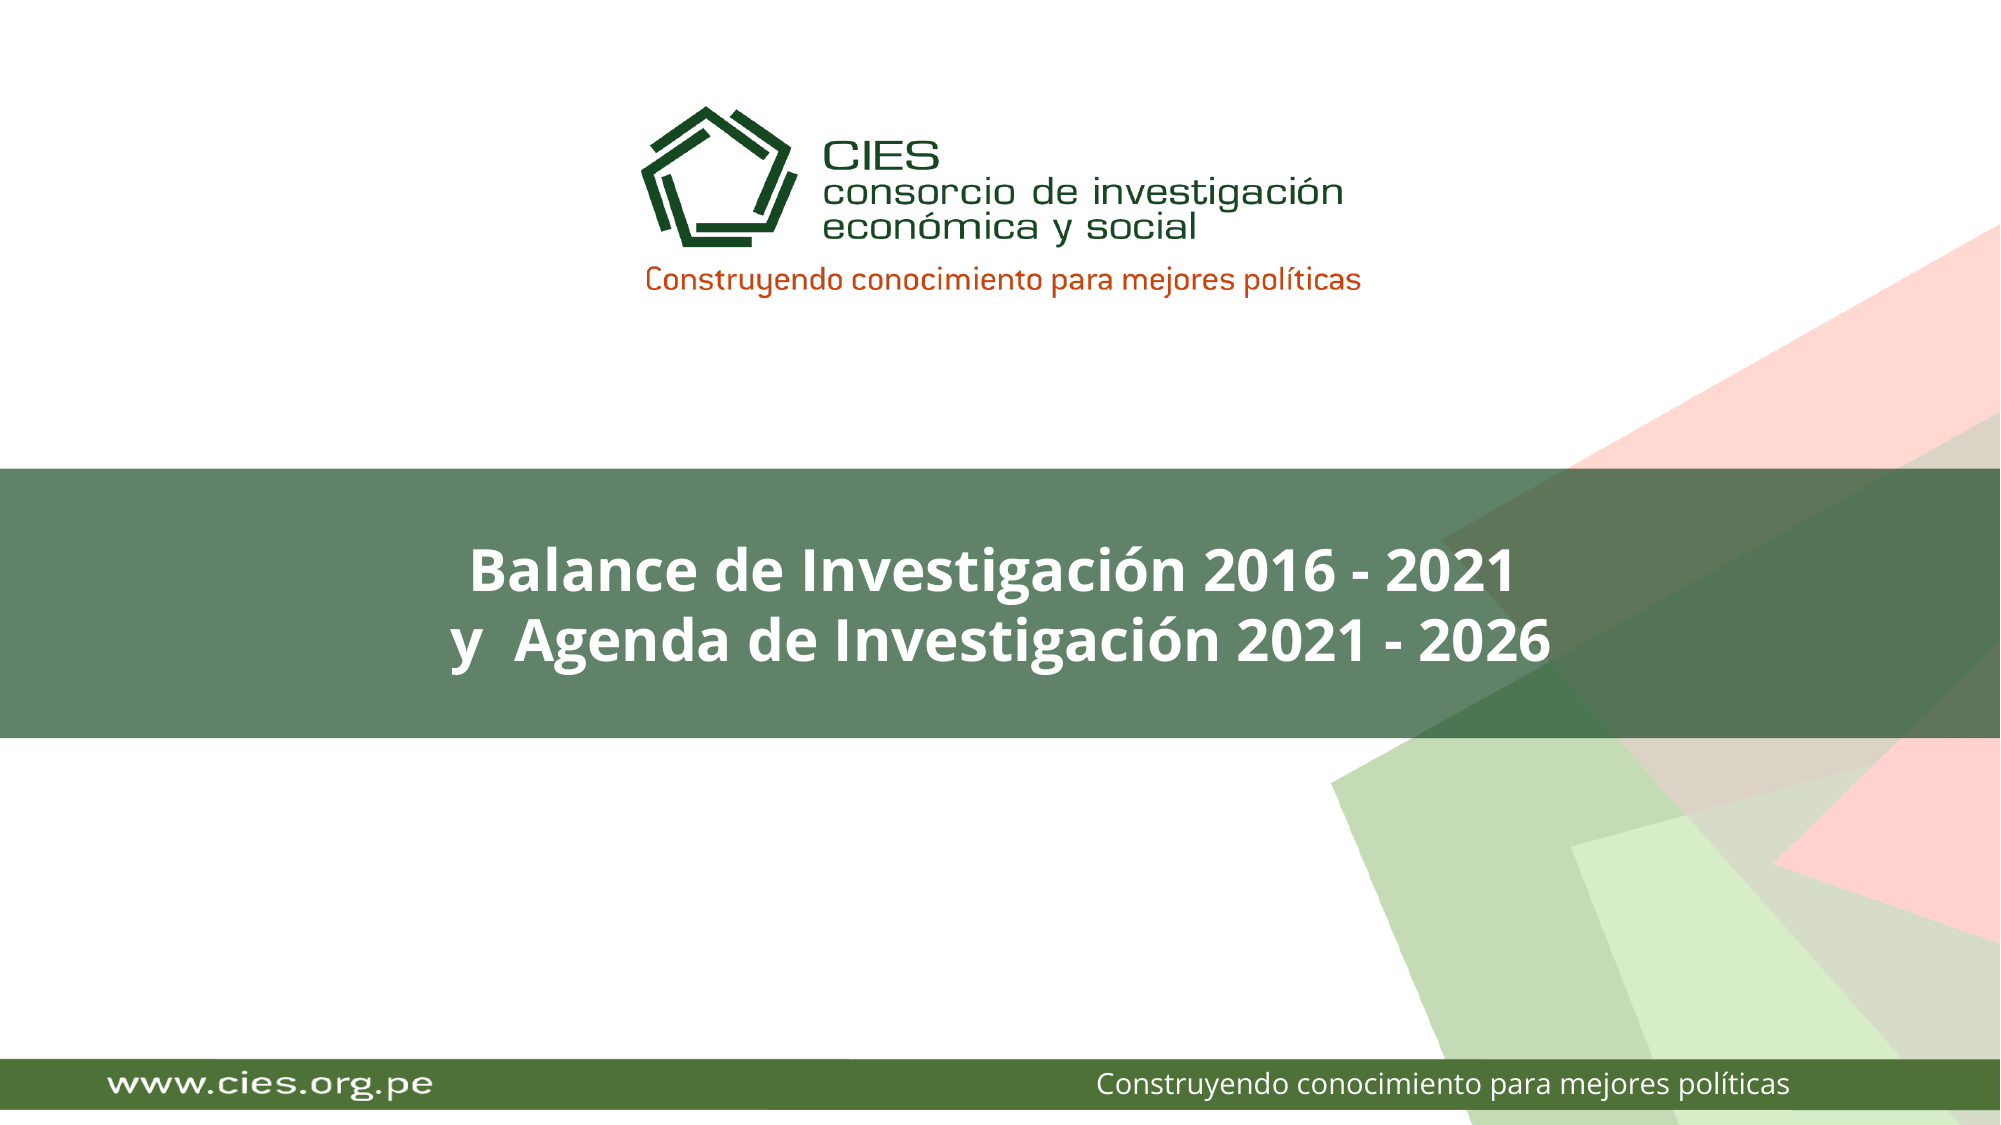

# Balance de Investigación 2016 - 2021 y  Agenda de Investigación 2021 - 2026